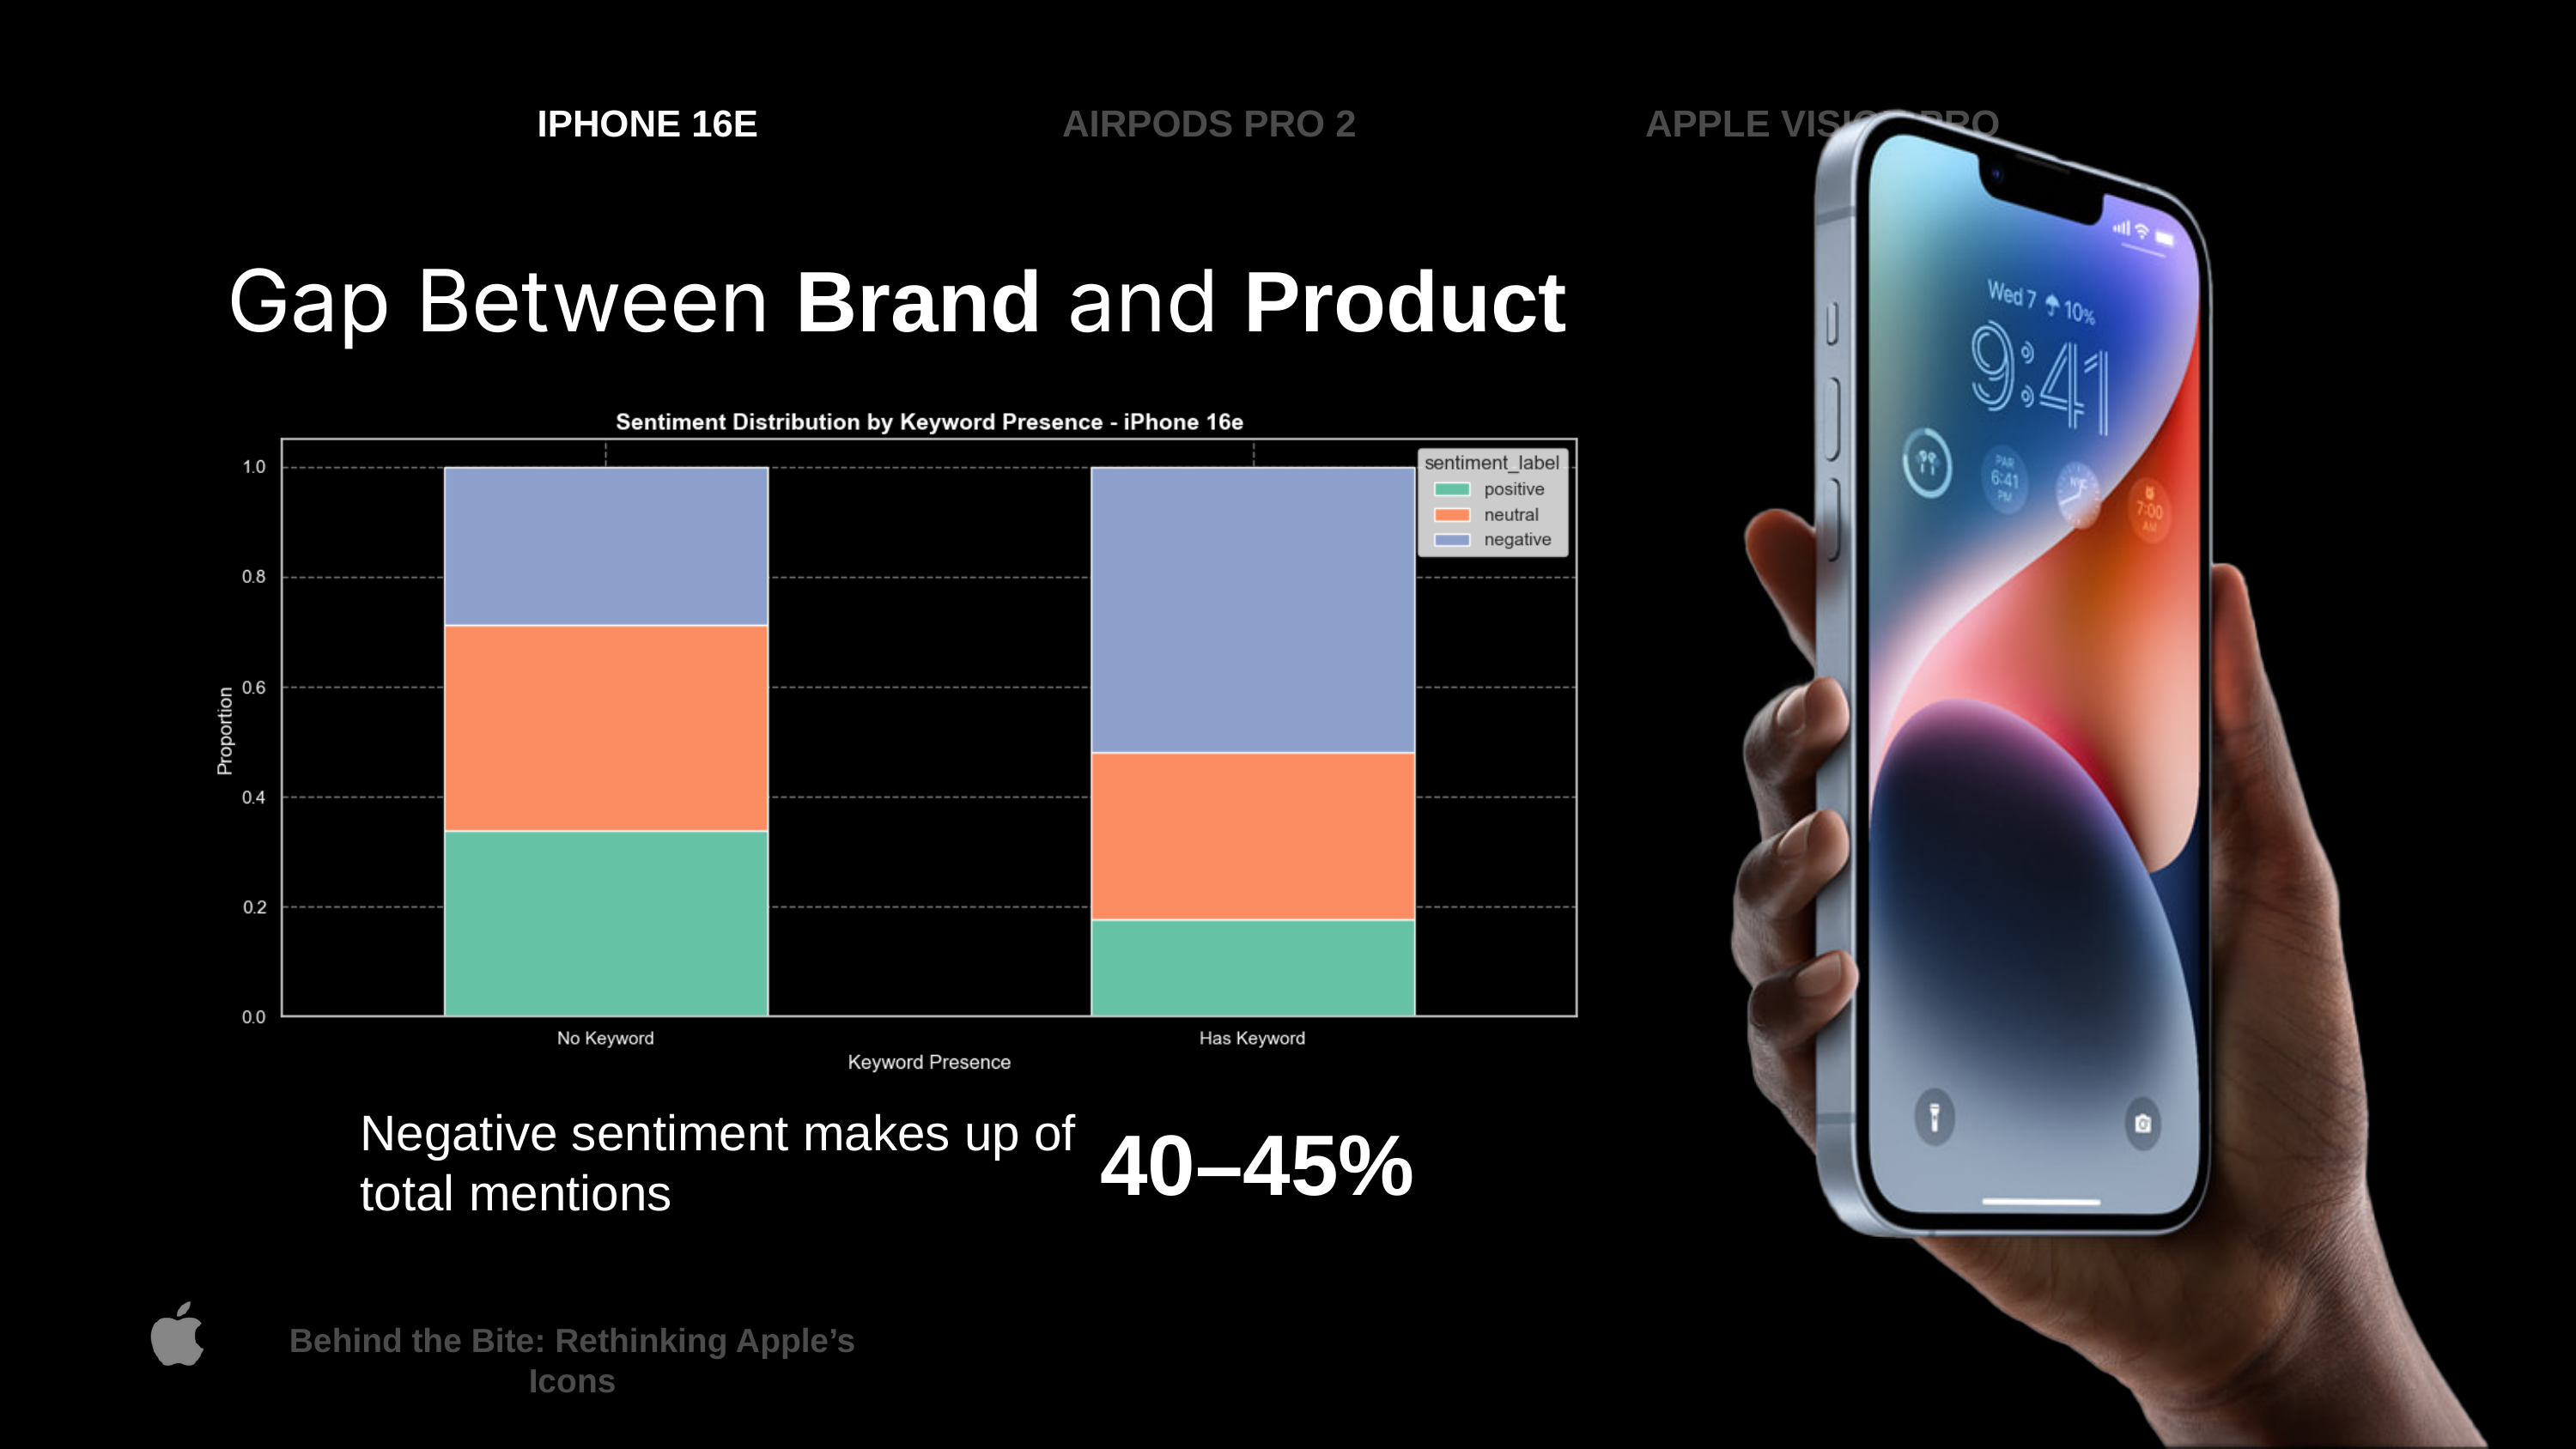

IPHONE 16E
AIRPODS PRO 2
APPLE VISION PRO
Gap Between Brand and Product

Negative sentiment makes up of total mentions
40–45%

Behind the Bite: Rethinking Apple’s Icons